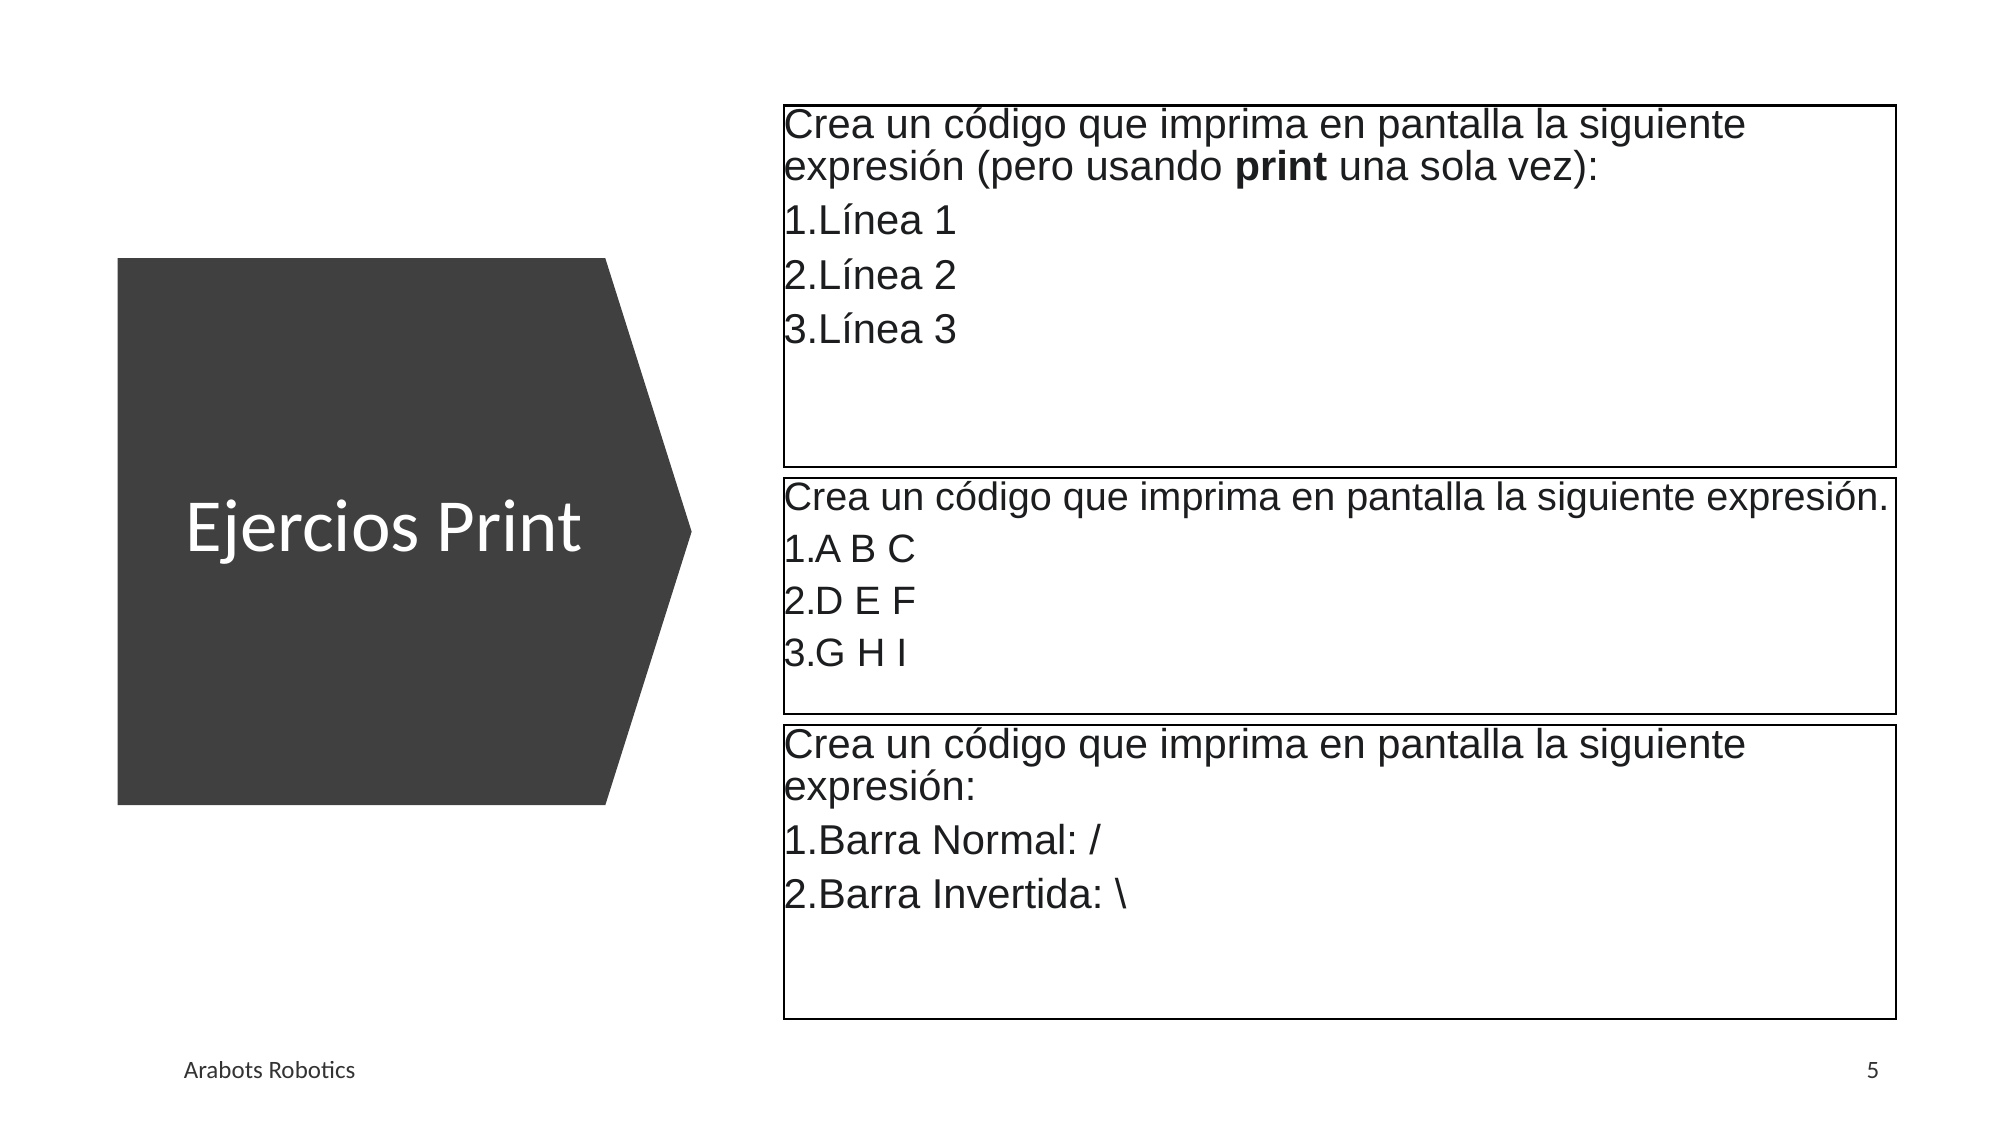

Crea un código que imprima en pantalla la siguiente expresión (pero usando print una sola vez):
Línea 1
Línea 2
Línea 3

# Ejercios Print
Crea un código que imprima en pantalla la siguiente expresión.
A B C
D E F
G H I

Crea un código que imprima en pantalla la siguiente expresión:
Barra Normal: /
Barra Invertida: \

Arabots Robotics
5